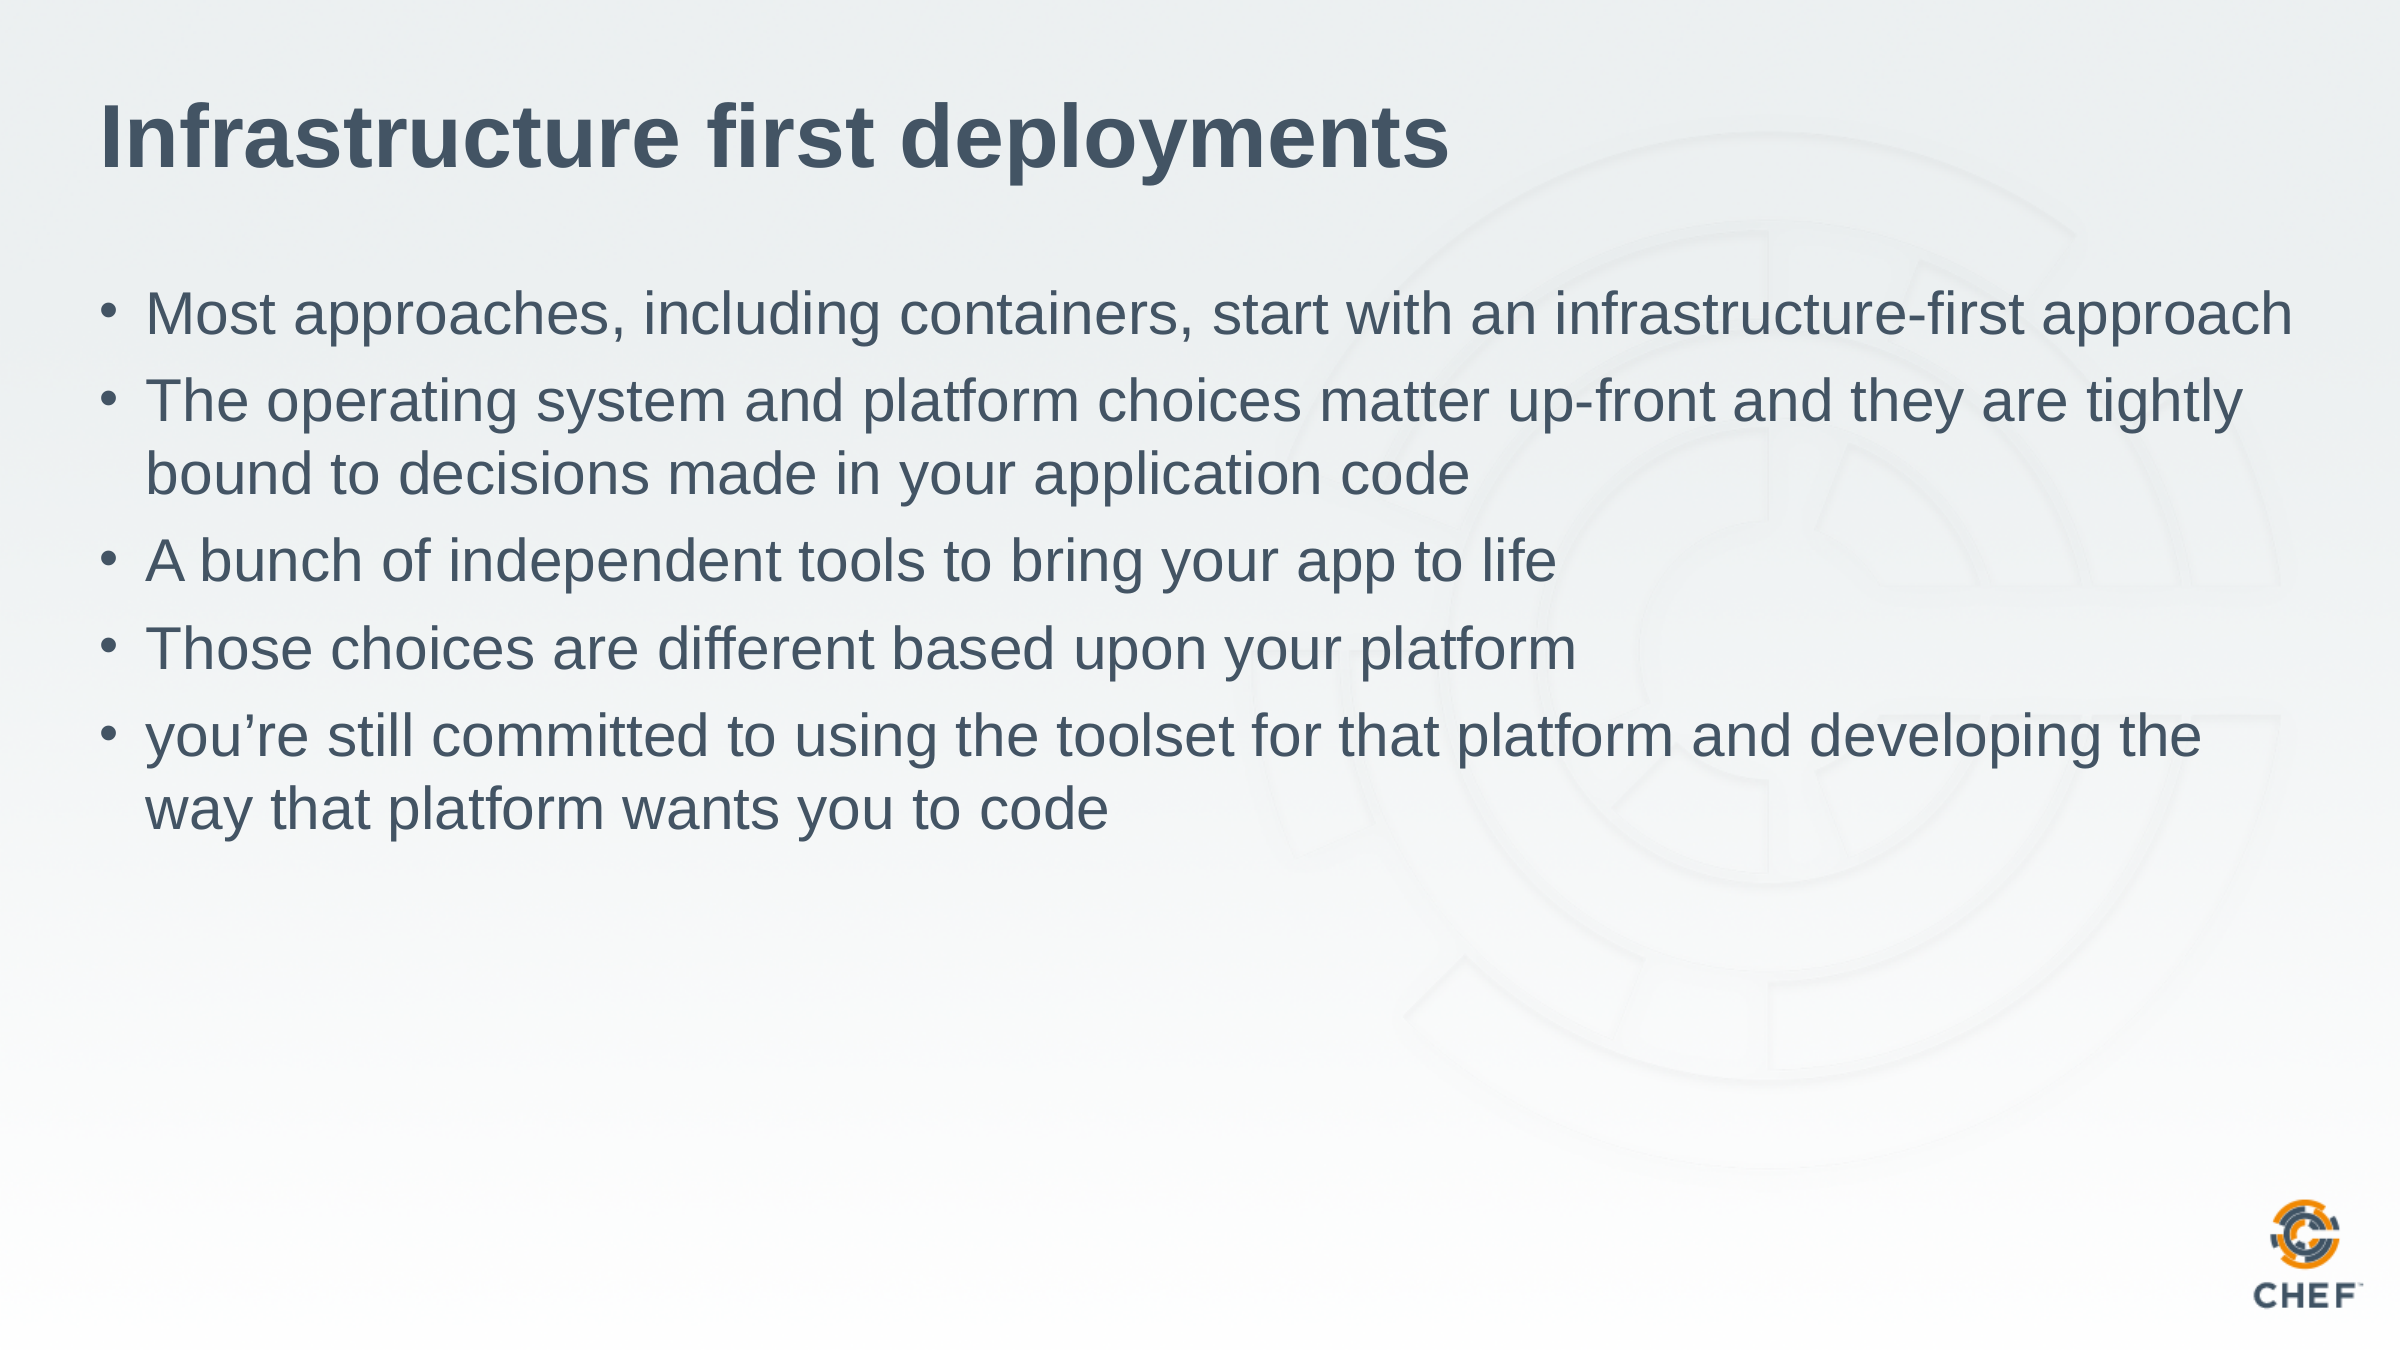

# Infrastructure first deployments
Most approaches, including containers, start with an infrastructure-first approach
The operating system and platform choices matter up-front and they are tightly bound to decisions made in your application code
A bunch of independent tools to bring your app to life
Those choices are different based upon your platform
you’re still committed to using the toolset for that platform and developing the way that platform wants you to code